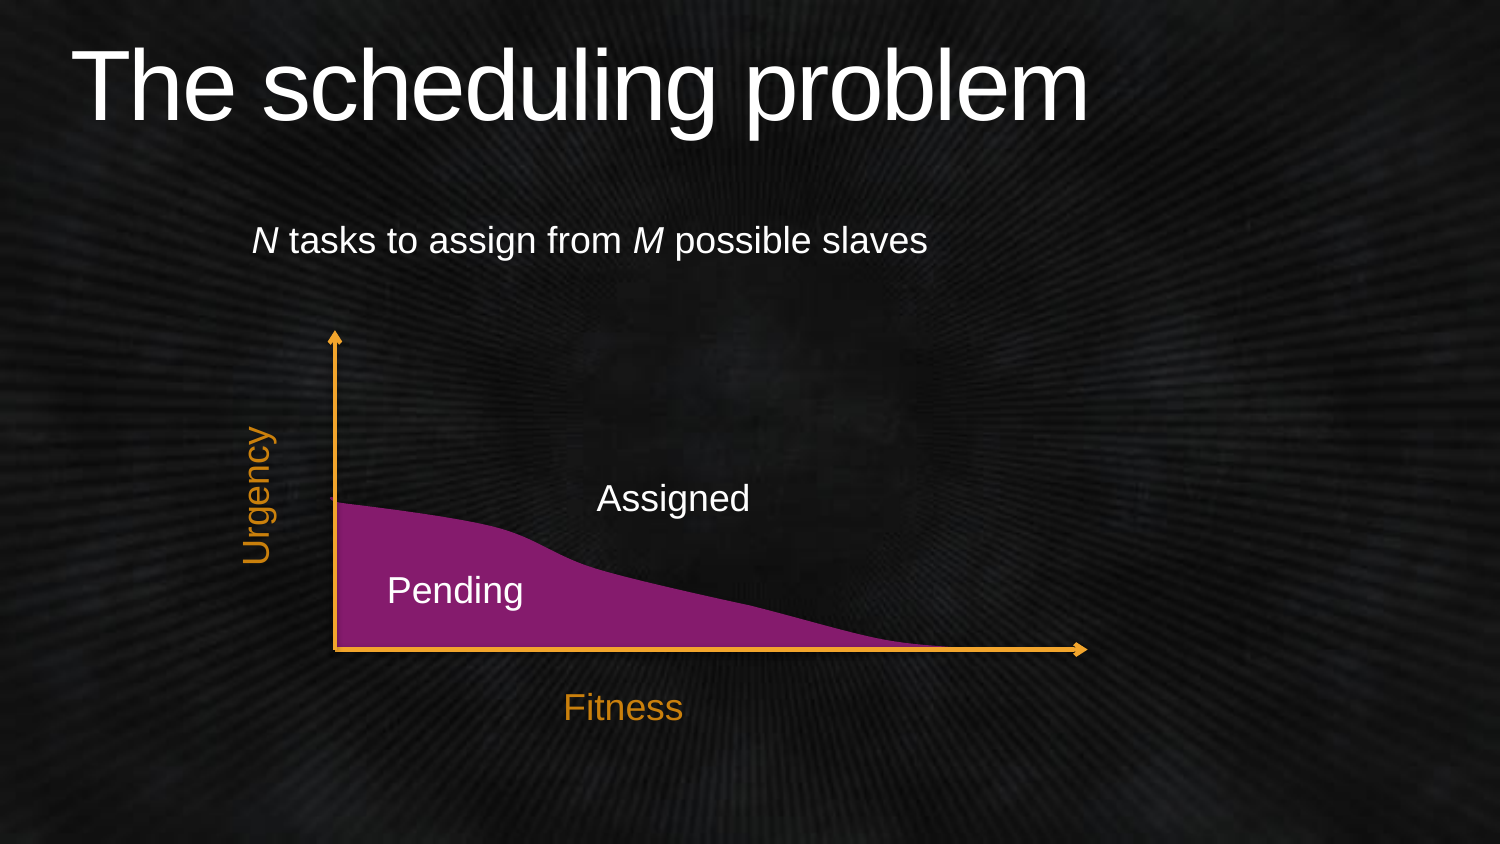

# The scheduling problem
N tasks to assign from M possible slaves

Urgency
Assigned
Pending
Fitness